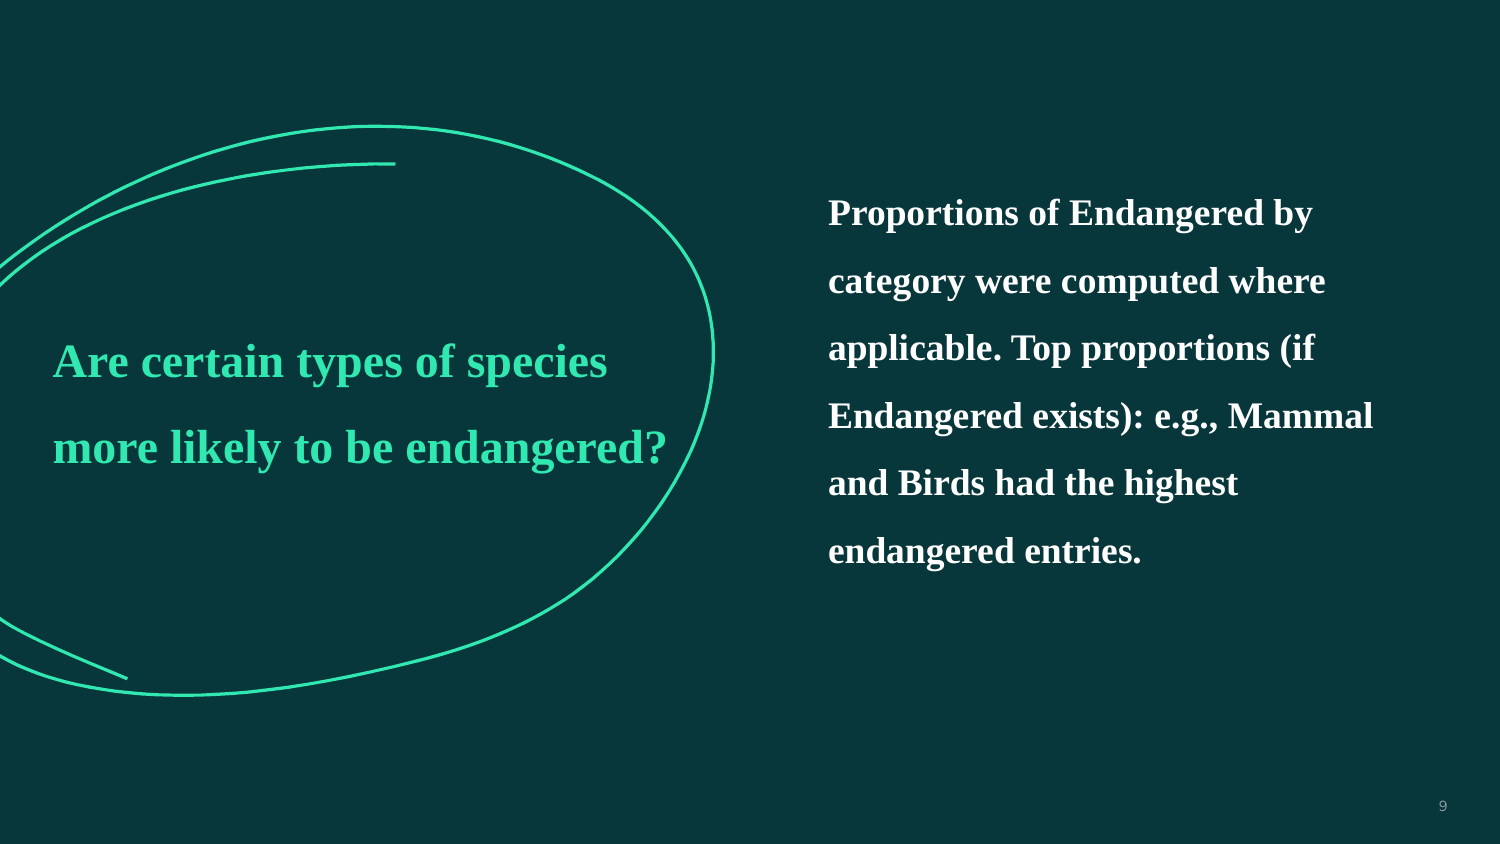

Proportions of Endangered by category were computed where applicable. Top proportions (if Endangered exists): e.g., Mammal and Birds had the highest endangered entries.

# Are certain types of species
more likely to be endangered?